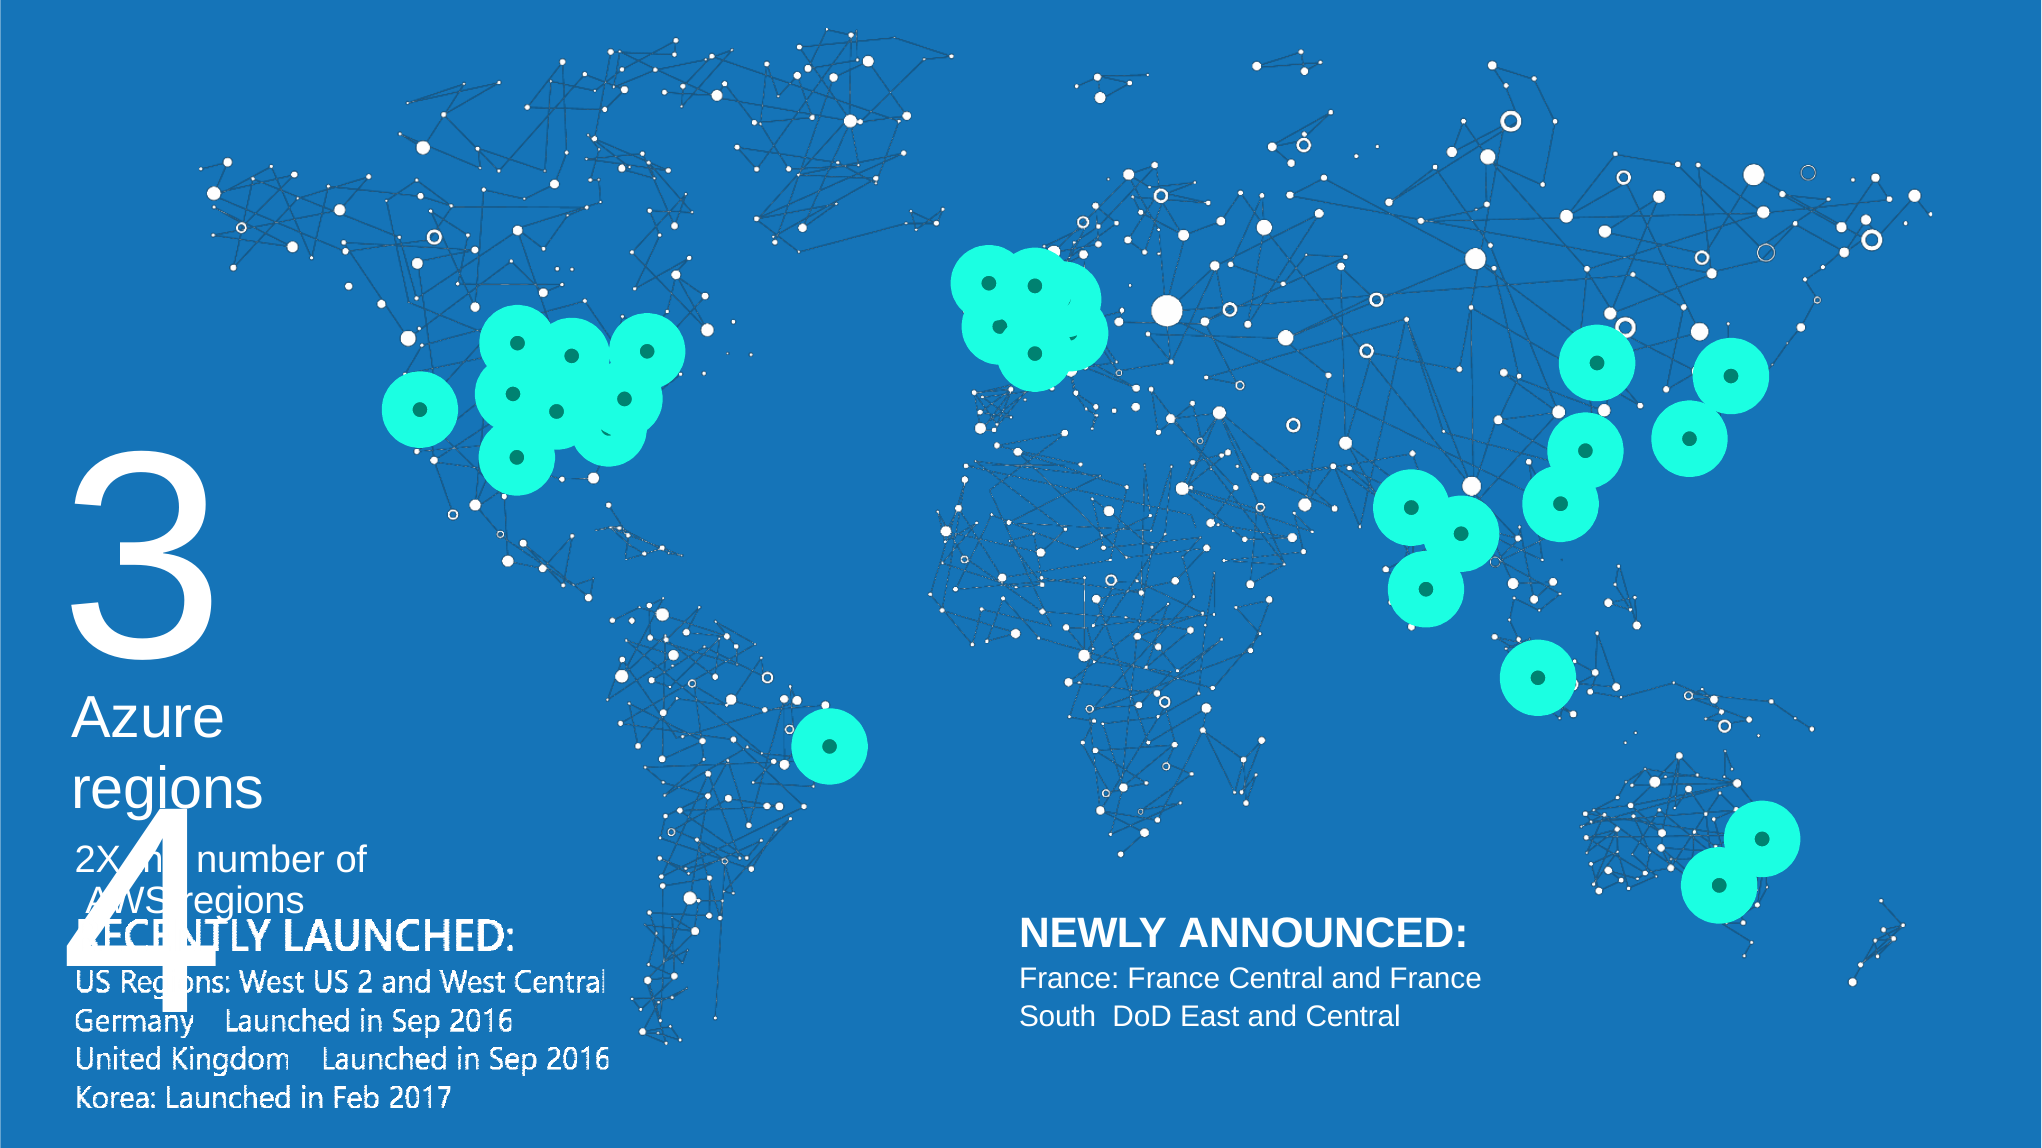

34

Azure regions
2X the number of  AWS regions

NEWLY ANNOUNCED:
France: France Central and France South  DoD East and Central